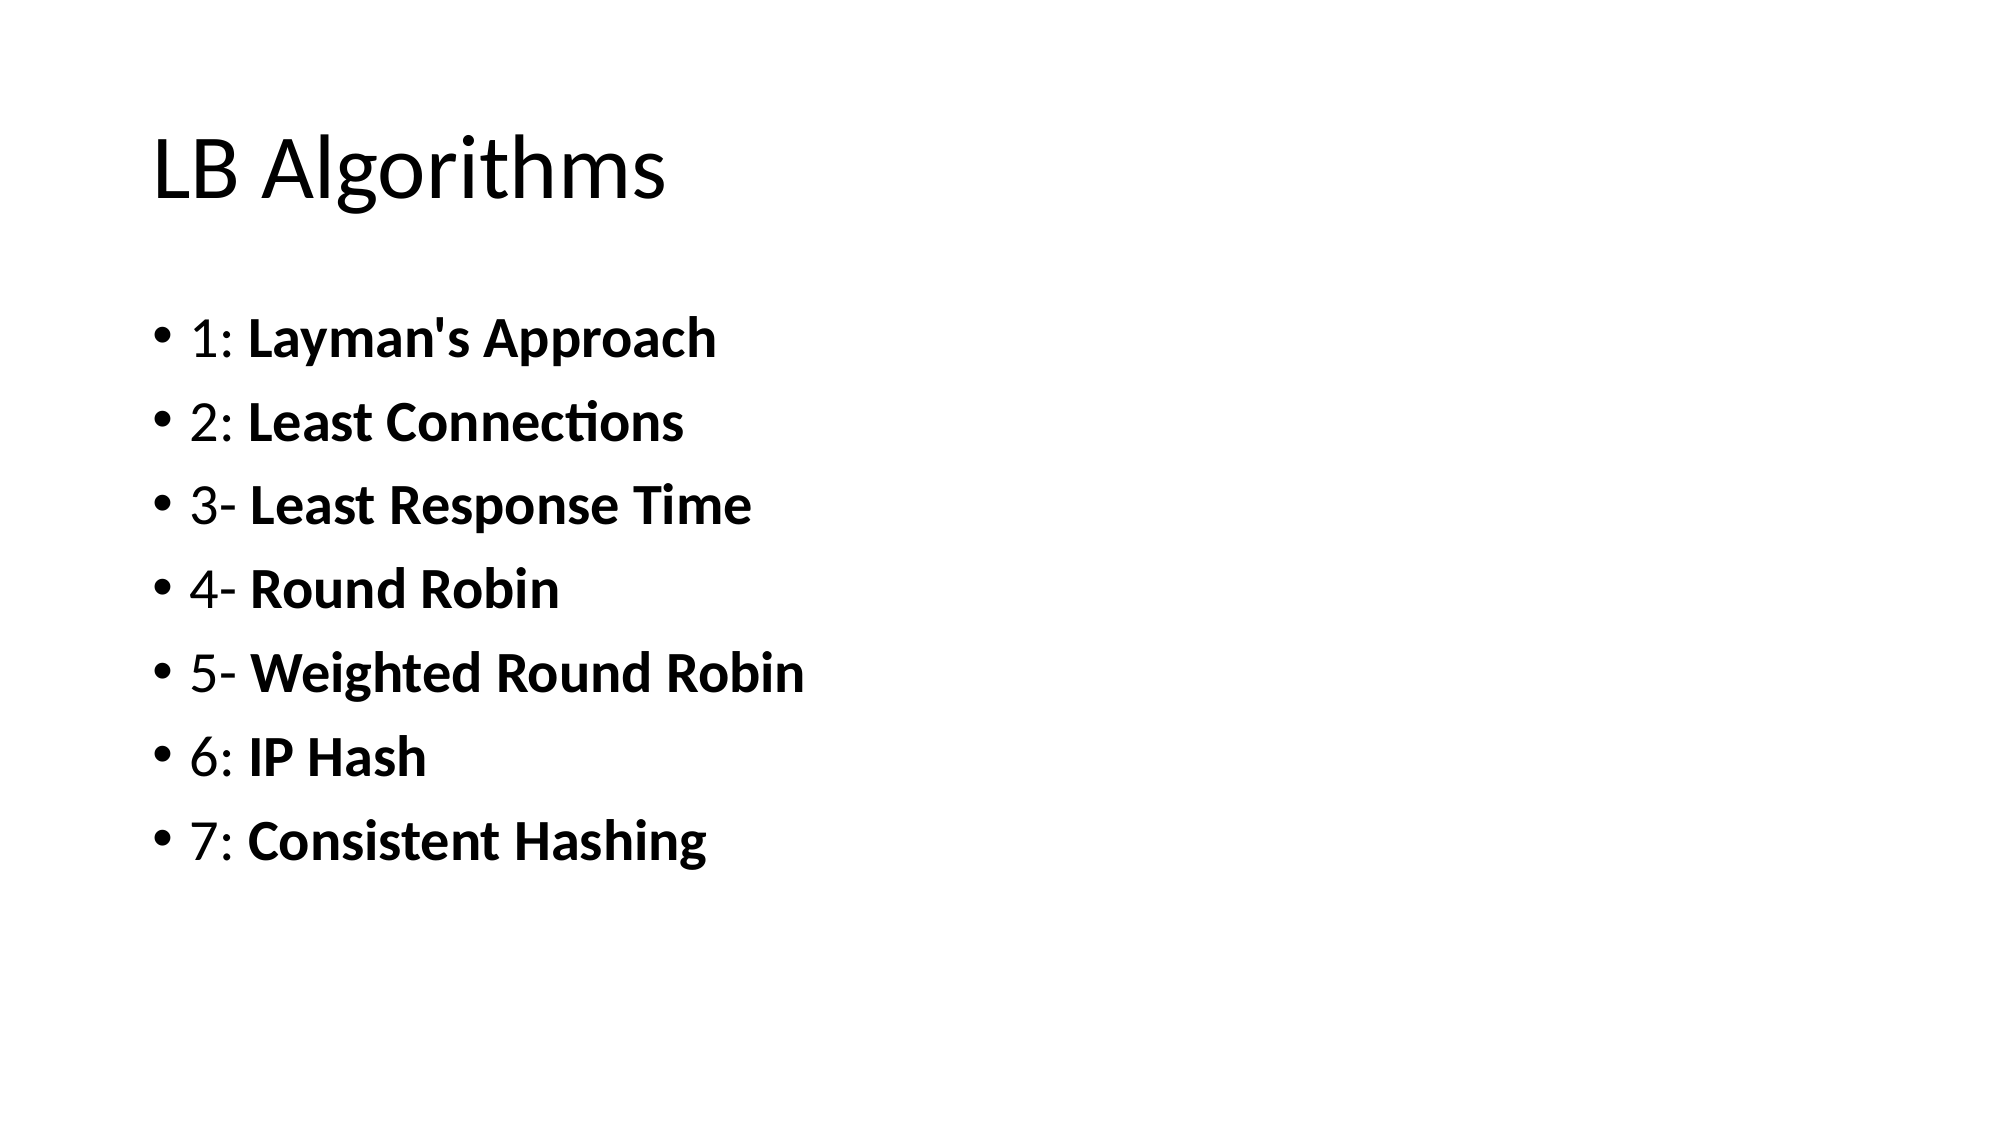

# LB Algorithms
1: Layman's Approach
2: Least Connections
3- Least Response Time
4- Round Robin
5- Weighted Round Robin
6: IP Hash
7: Consistent Hashing